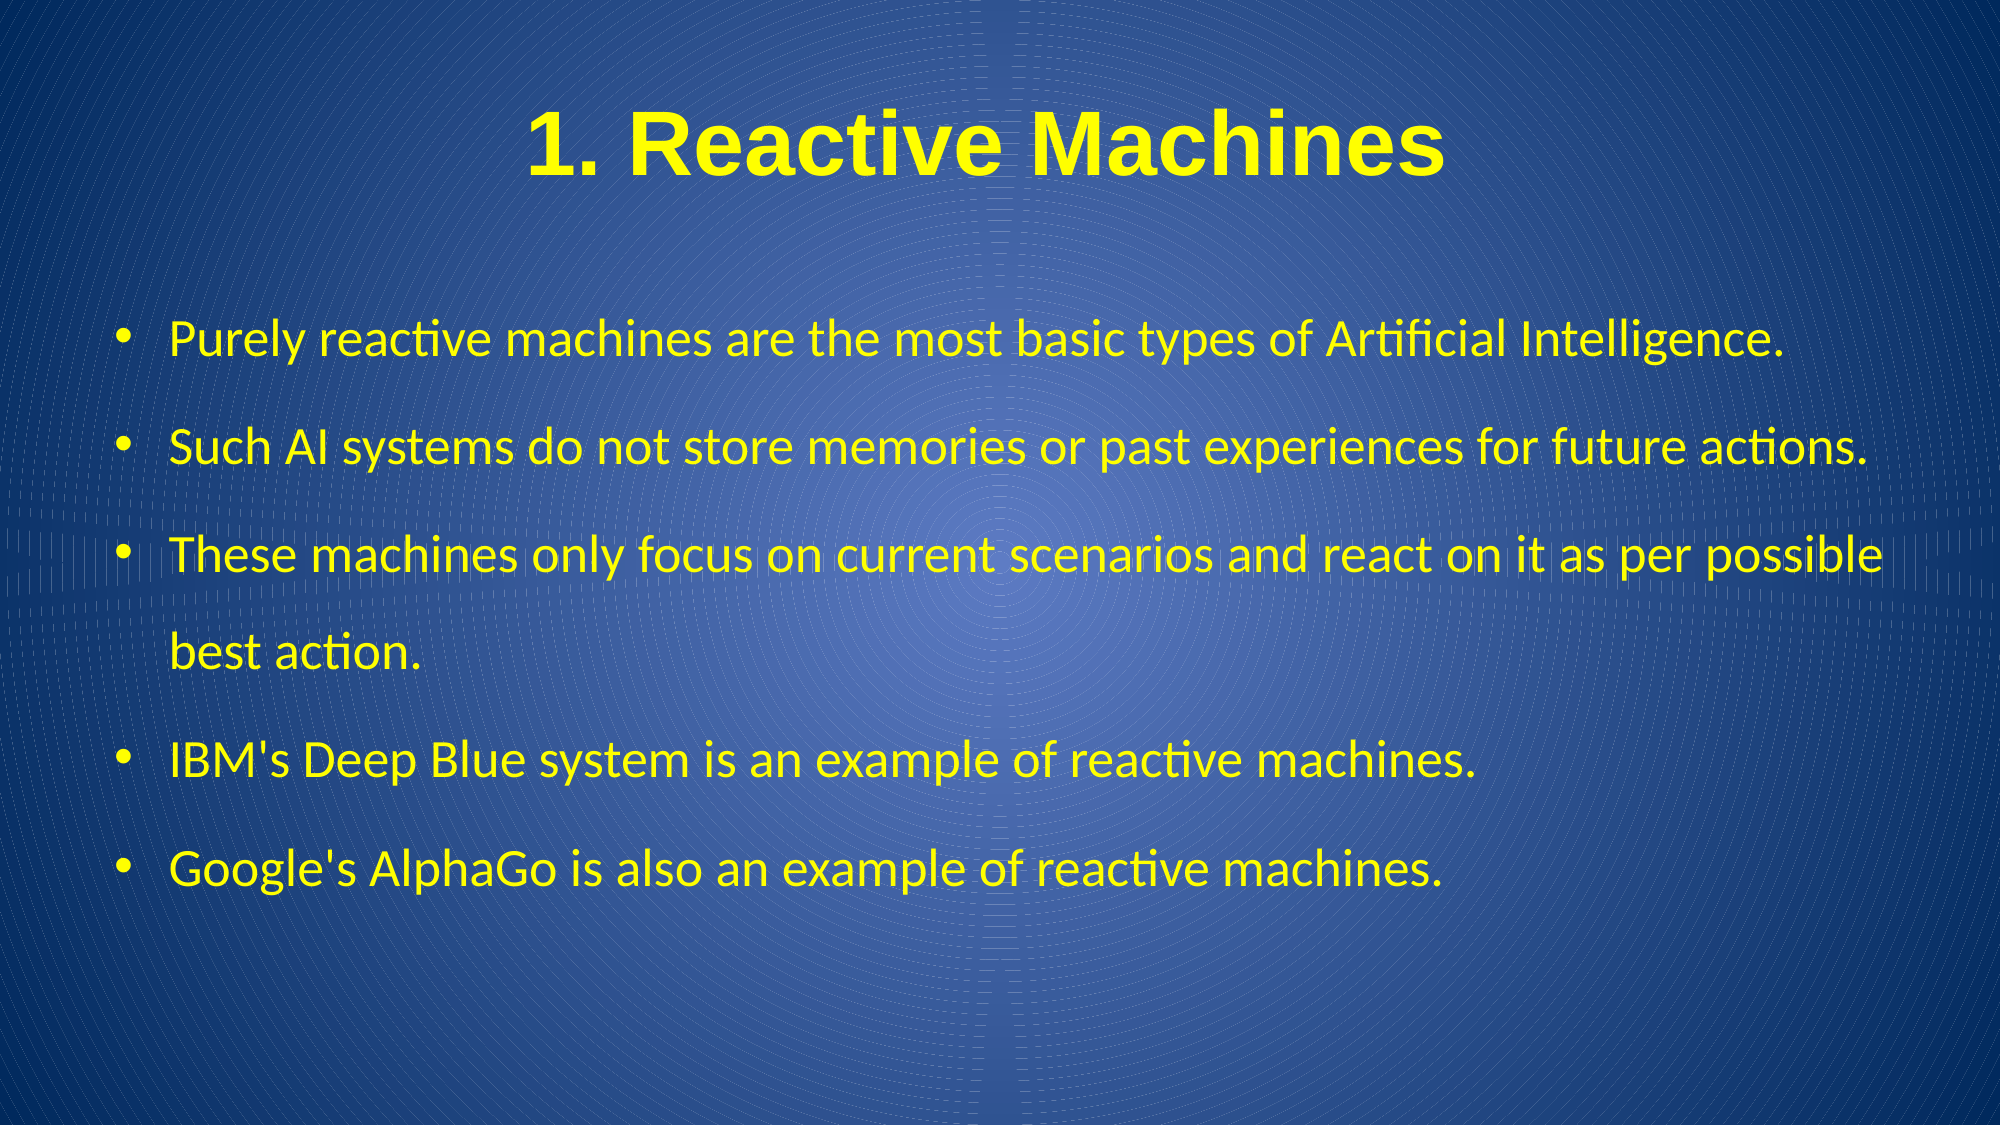

# 1. Reactive Machines
Purely reactive machines are the most basic types of Artificial Intelligence.
Such AI systems do not store memories or past experiences for future actions.
These machines only focus on current scenarios and react on it as per possible best action.
IBM's Deep Blue system is an example of reactive machines.
Google's AlphaGo is also an example of reactive machines.